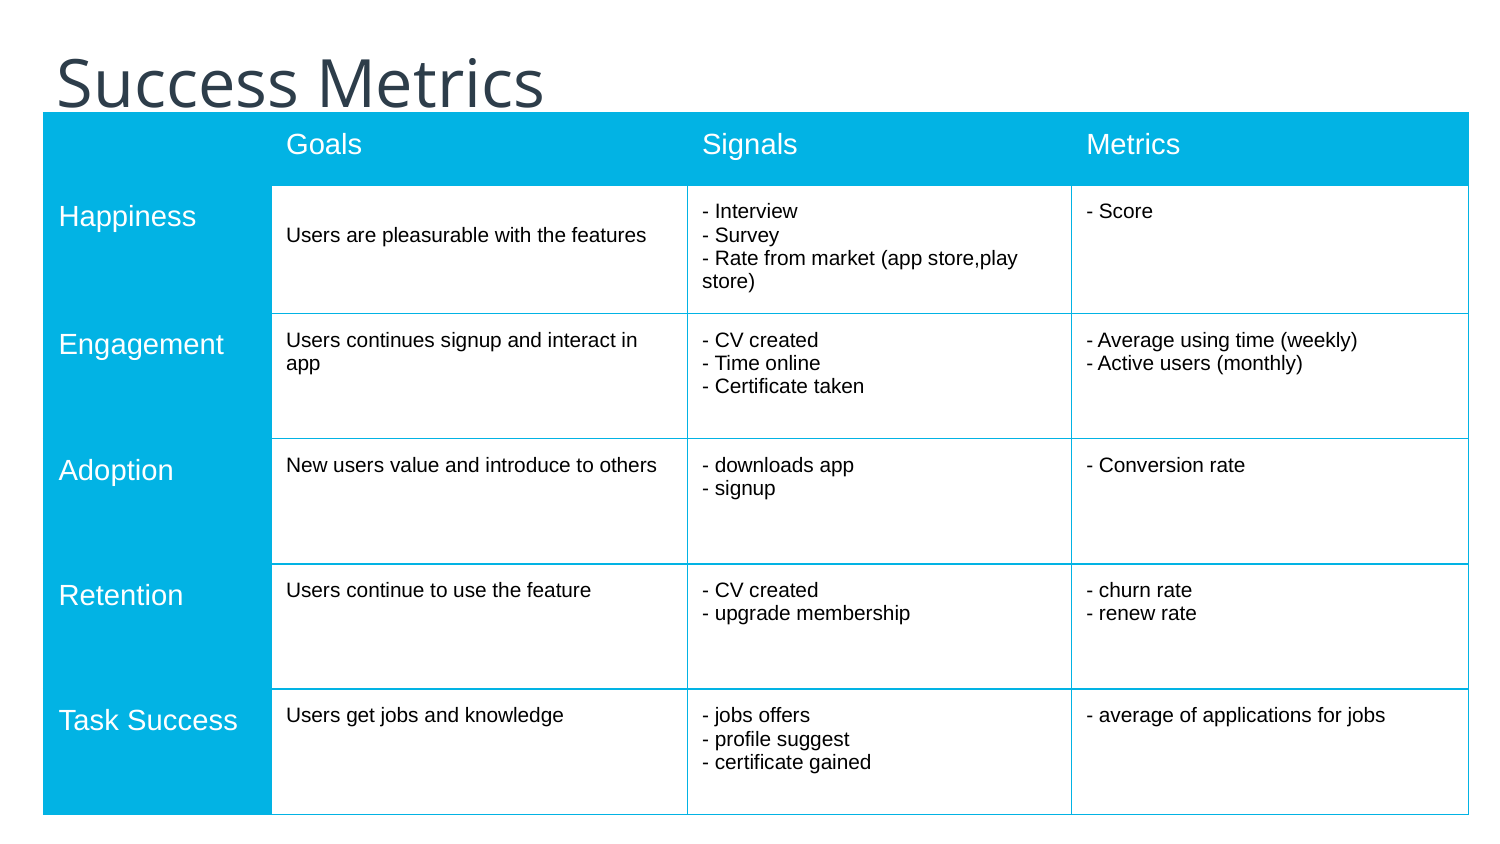

# Success Metrics
|  | Goals | Signals | Metrics |
| --- | --- | --- | --- |
| Happiness | Users are pleasurable with the features | - Interview - Survey - Rate from market (app store,play store) | - Score |
| Engagement | Users continues signup and interact in app | - CV created - Time online - Certificate taken | - Average using time (weekly) - Active users (monthly) |
| Adoption | New users value and introduce to others | - downloads app - signup | - Conversion rate |
| Retention | Users continue to use the feature | - CV created - upgrade membership | - churn rate - renew rate |
| Task Success | Users get jobs and knowledge | - jobs offers - profile suggest - certificate gained | - average of applications for jobs |